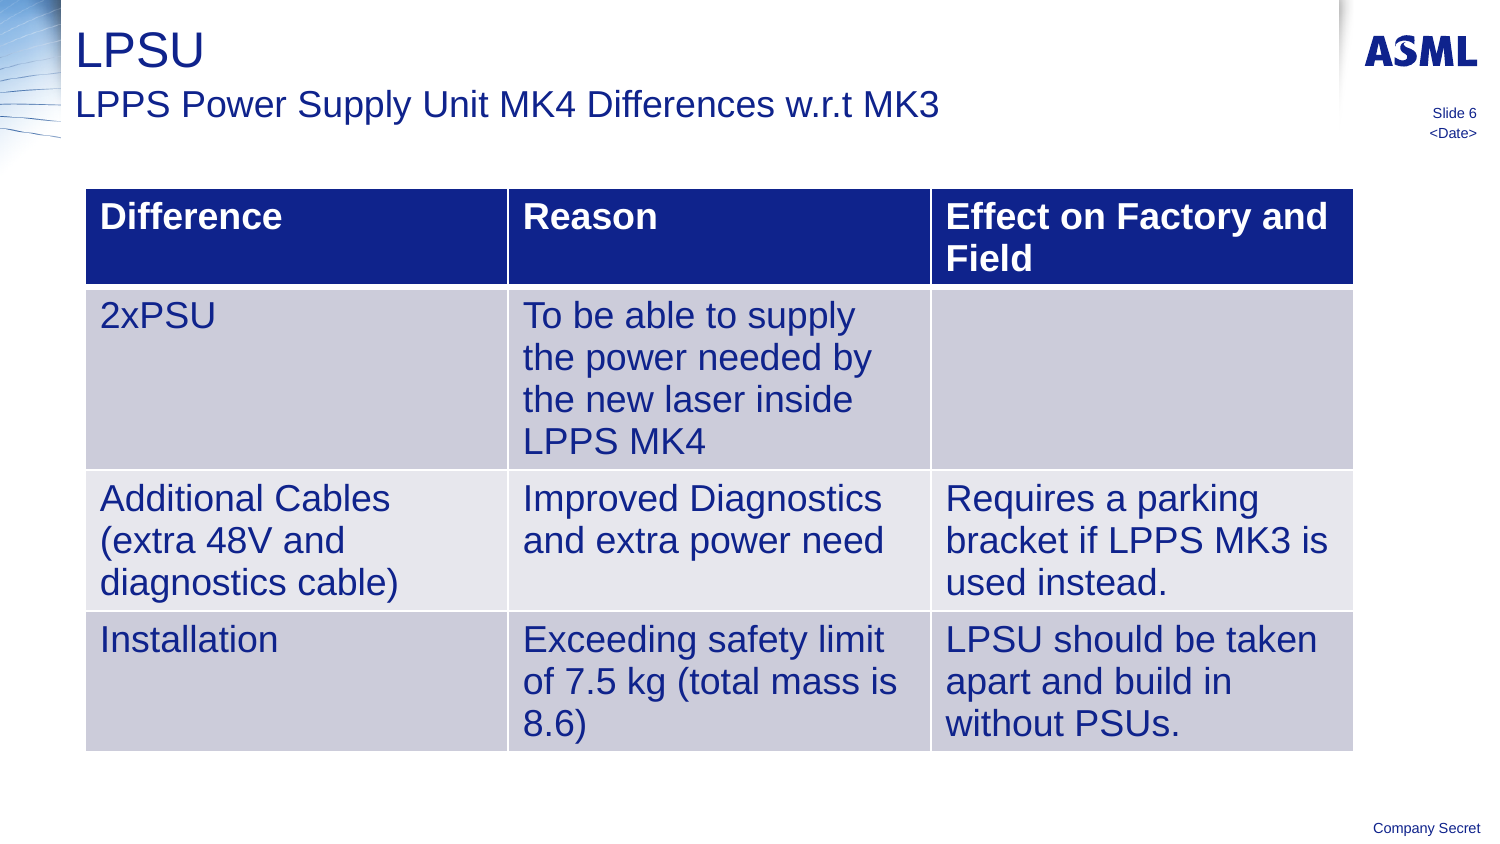

# LPSU
LPPS Power Supply Unit MK4 Differences w.r.t MK3

Slide 6
<Date>
| Difference | Reason | Effect on Factory and Field |
| --- | --- | --- |
| 2xPSU | To be able to supply the power needed by the new laser inside LPPS MK4 |  |
| Additional Cables (extra 48V and diagnostics cable) | Improved Diagnostics and extra power need | Requires a parking bracket if LPPS MK3 is used instead. |
| Installation | Exceeding safety limit of 7.5 kg (total mass is 8.6) | LPSU should be taken apart and build in without PSUs. |